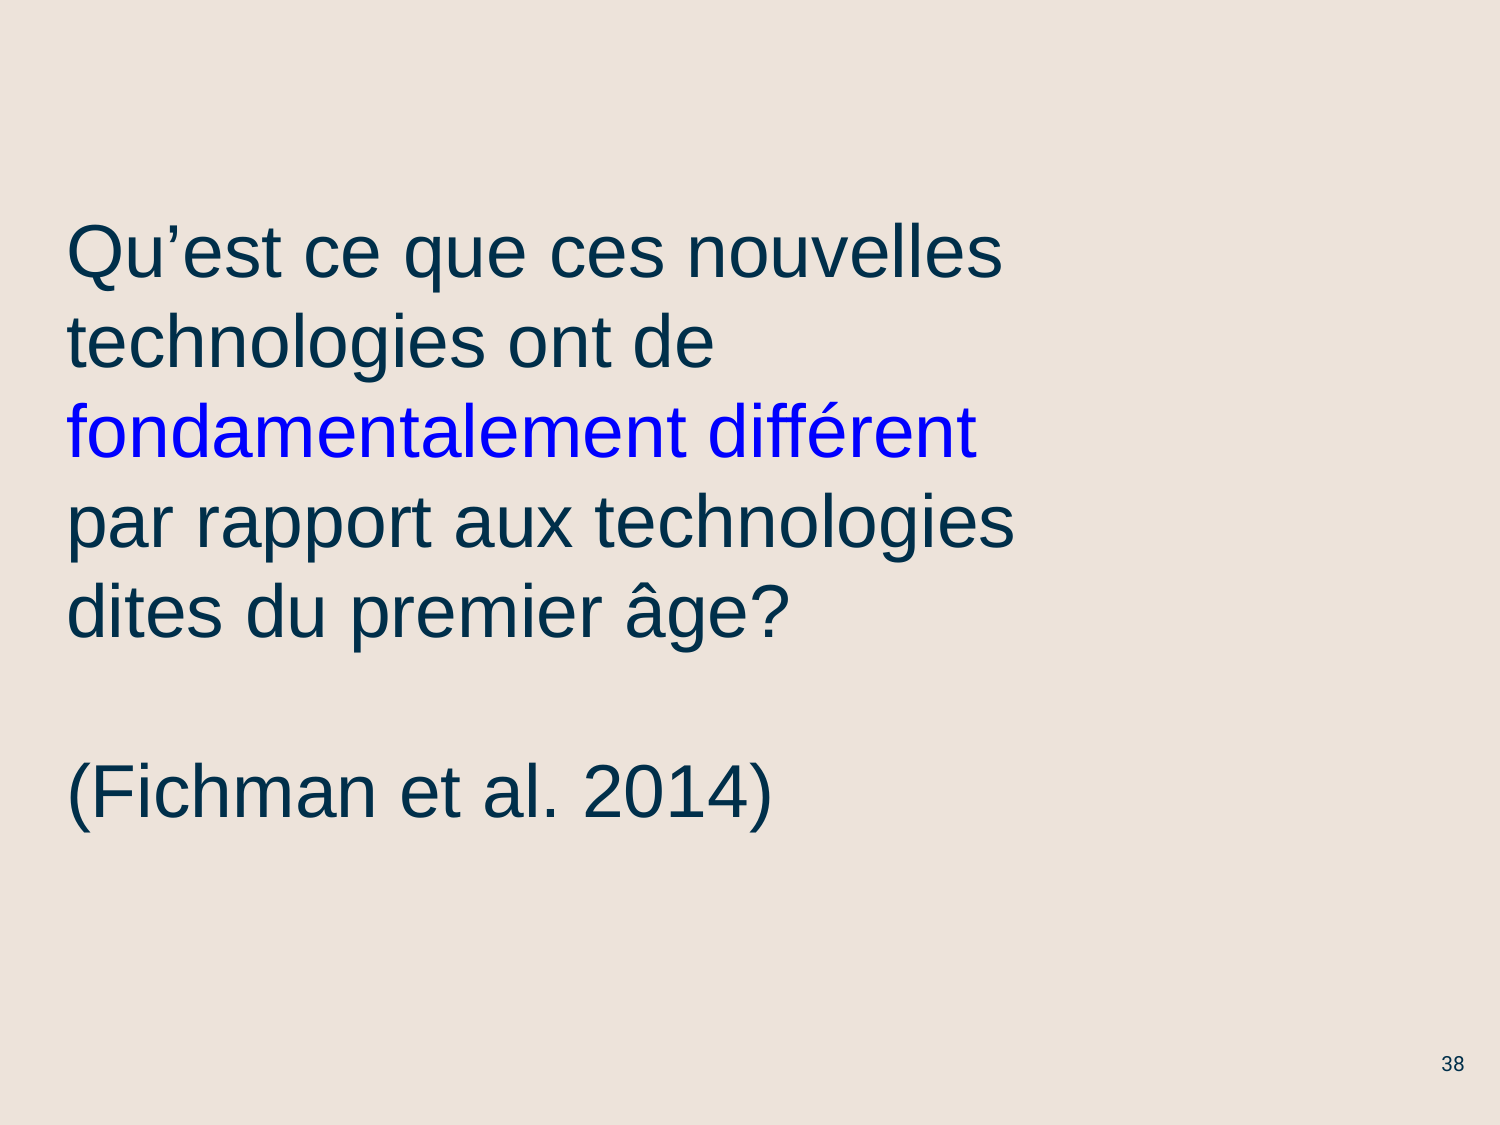

# Qu’est ce que ces nouvelles technologies ont de fondamentalement différent par rapport aux technologies dites du premier âge?
(Fichman et al. 2014)
38